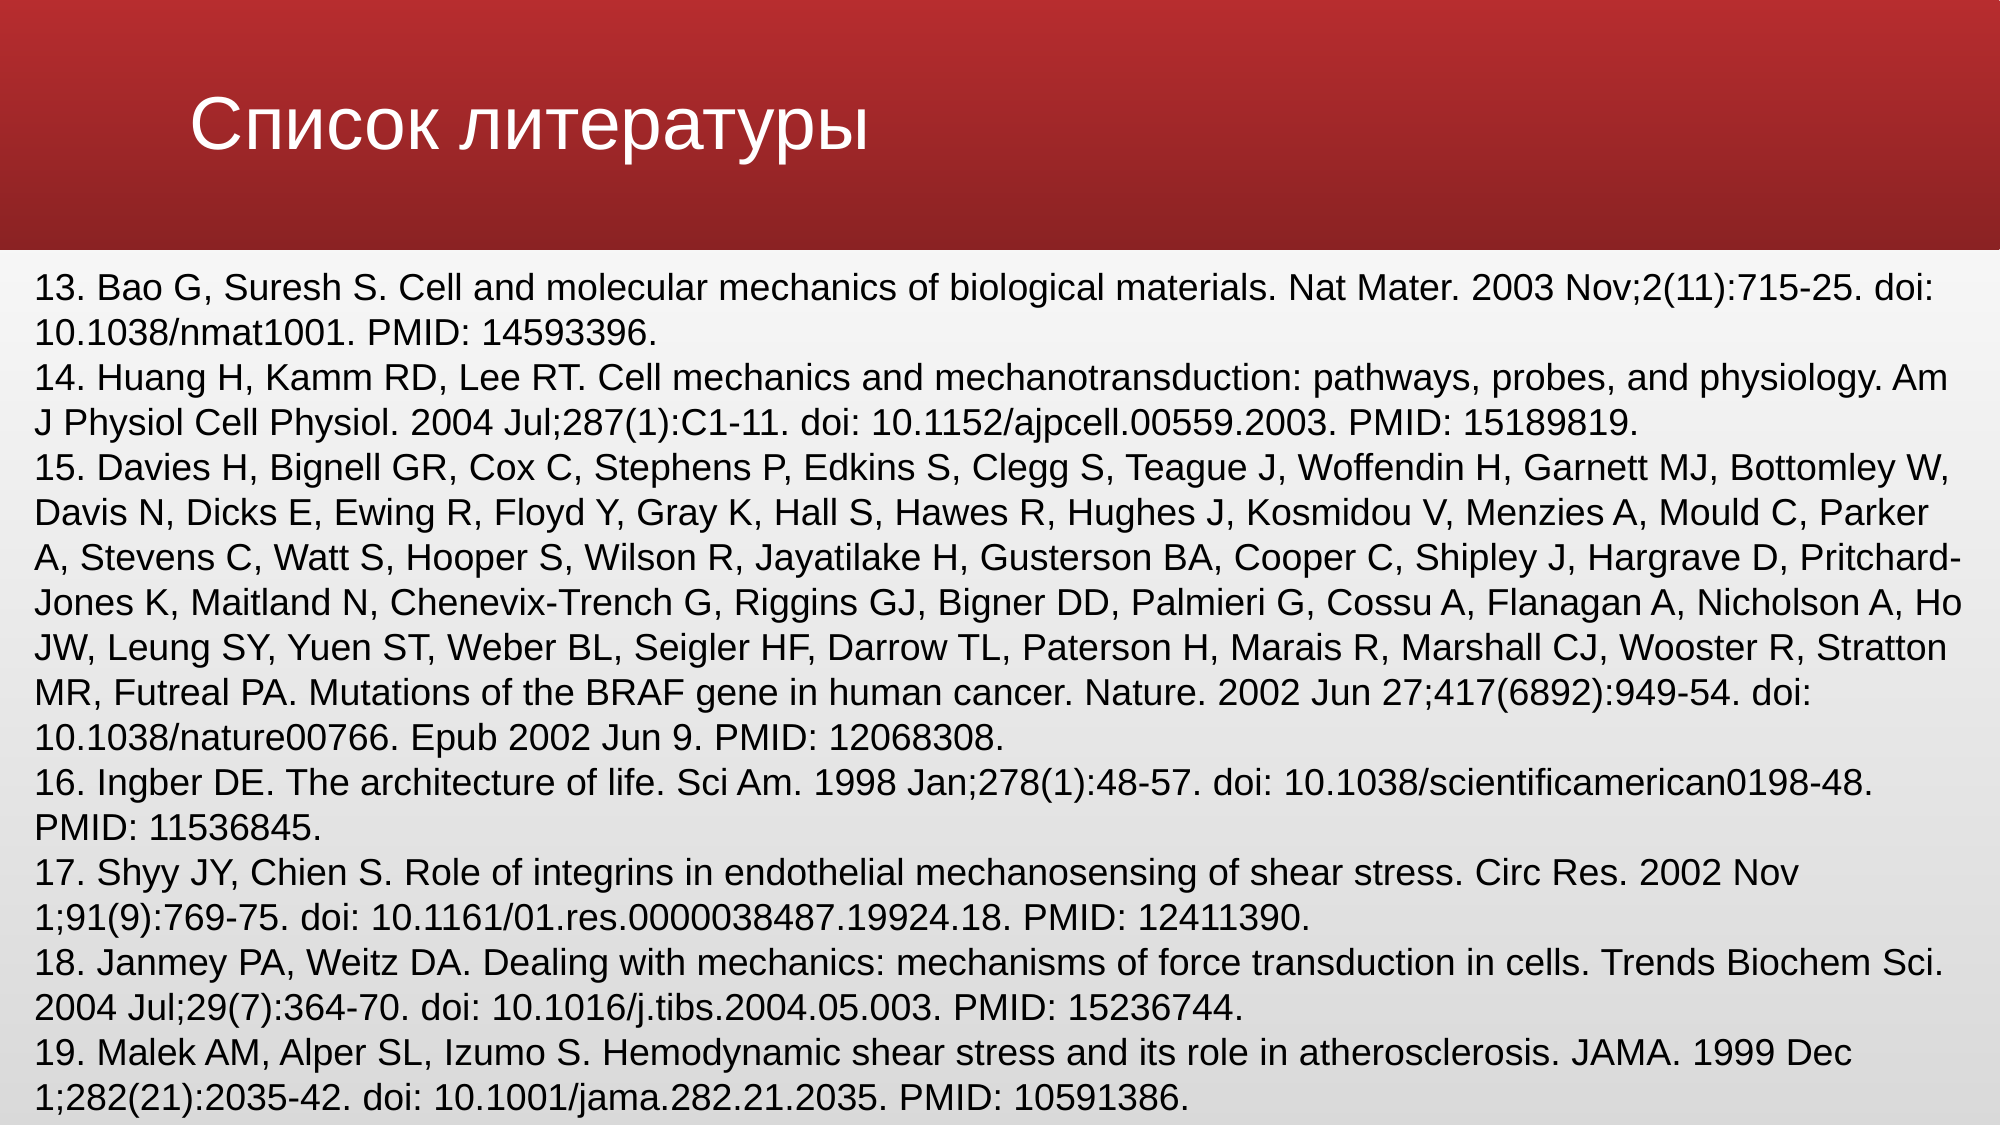

# Список литературы
13. Bao G, Suresh S. Cell and molecular mechanics of biological materials. Nat Mater. 2003 Nov;2(11):715-25. doi: 10.1038/nmat1001. PMID: 14593396.
14. Huang H, Kamm RD, Lee RT. Cell mechanics and mechanotransduction: pathways, probes, and physiology. Am J Physiol Cell Physiol. 2004 Jul;287(1):C1-11. doi: 10.1152/ajpcell.00559.2003. PMID: 15189819.
15. Davies H, Bignell GR, Cox C, Stephens P, Edkins S, Clegg S, Teague J, Woffendin H, Garnett MJ, Bottomley W, Davis N, Dicks E, Ewing R, Floyd Y, Gray K, Hall S, Hawes R, Hughes J, Kosmidou V, Menzies A, Mould C, Parker A, Stevens C, Watt S, Hooper S, Wilson R, Jayatilake H, Gusterson BA, Cooper C, Shipley J, Hargrave D, Pritchard-Jones K, Maitland N, Chenevix-Trench G, Riggins GJ, Bigner DD, Palmieri G, Cossu A, Flanagan A, Nicholson A, Ho JW, Leung SY, Yuen ST, Weber BL, Seigler HF, Darrow TL, Paterson H, Marais R, Marshall CJ, Wooster R, Stratton MR, Futreal PA. Mutations of the BRAF gene in human cancer. Nature. 2002 Jun 27;417(6892):949-54. doi: 10.1038/nature00766. Epub 2002 Jun 9. PMID: 12068308.
16. Ingber DE. The architecture of life. Sci Am. 1998 Jan;278(1):48-57. doi: 10.1038/scientificamerican0198-48. PMID: 11536845.
17. Shyy JY, Chien S. Role of integrins in endothelial mechanosensing of shear stress. Circ Res. 2002 Nov 1;91(9):769-75. doi: 10.1161/01.res.0000038487.19924.18. PMID: 12411390.
18. Janmey PA, Weitz DA. Dealing with mechanics: mechanisms of force transduction in cells. Trends Biochem Sci. 2004 Jul;29(7):364-70. doi: 10.1016/j.tibs.2004.05.003. PMID: 15236744.
19. Malek AM, Alper SL, Izumo S. Hemodynamic shear stress and its role in atherosclerosis. JAMA. 1999 Dec 1;282(21):2035-42. doi: 10.1001/jama.282.21.2035. PMID: 10591386.